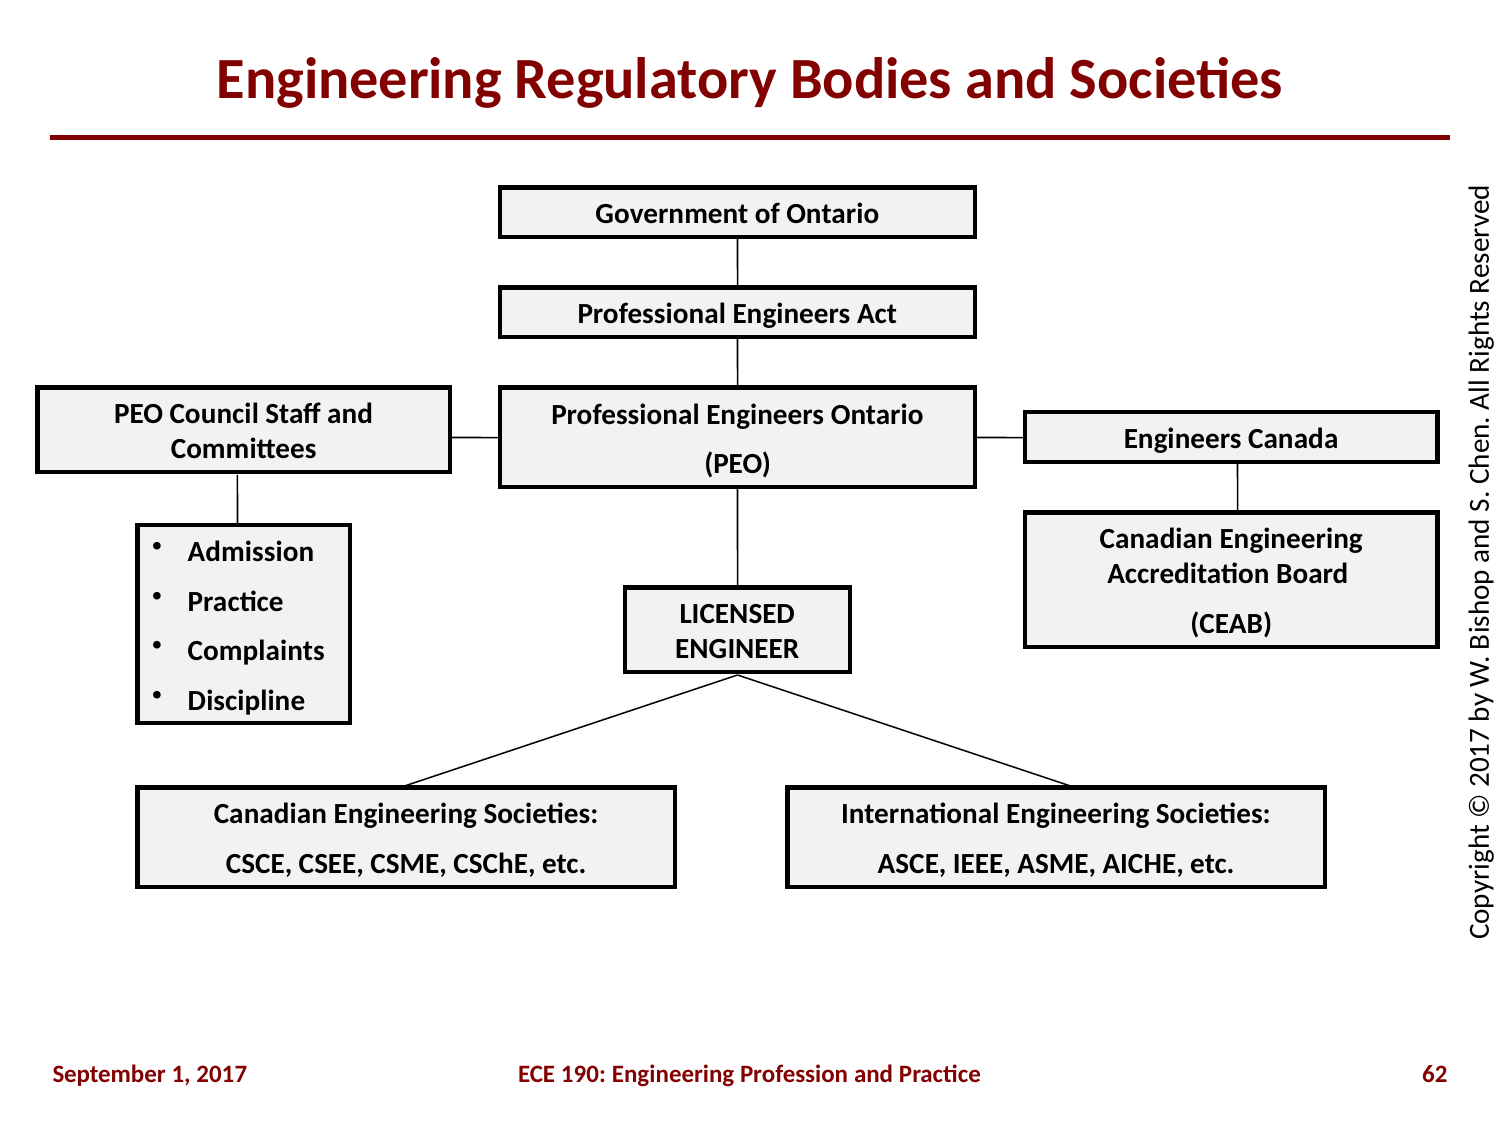

# Engineering Regulatory Bodies and Societies
Government of Ontario

Professional Engineers Act

PEO Council Staff and Committees
Professional Engineers Ontario
(PEO)
Engineers Canada

Canadian Engineering Accreditation Board
(CEAB)
Admission
Practice
Complaints
Discipline
LICENSED ENGINEER

Canadian Engineering Societies:
CSCE, CSEE, CSME, CSChE, etc.
International Engineering Societies:
ASCE, IEEE, ASME, AICHE, etc.
September 1, 2017
ECE 190: Engineering Profession and Practice
62